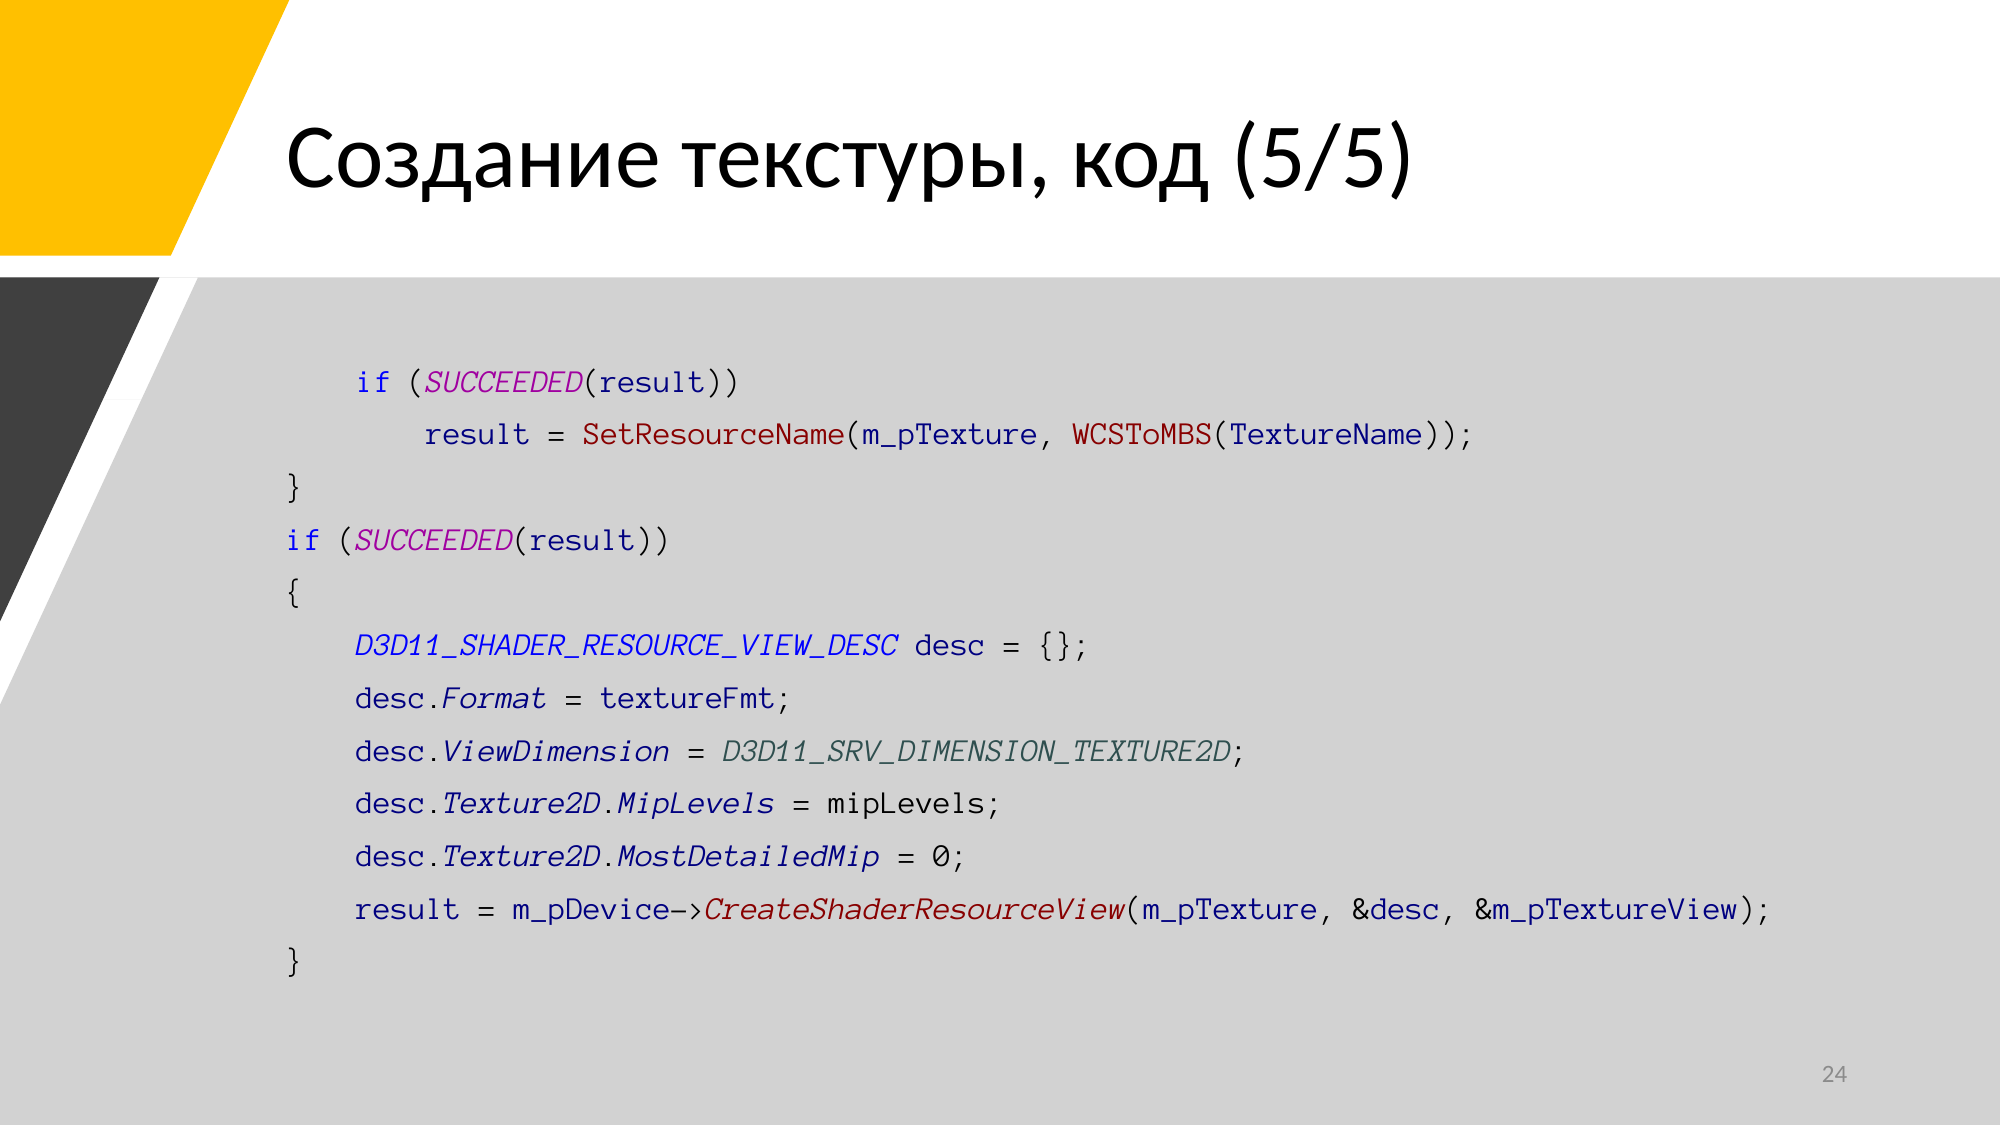

# Создание текстуры, код (5/5)

    if (SUCCEEDED(result))
        result = SetResourceName(m_pTexture, WCSToMBS(TextureName));
}
if (SUCCEEDED(result))
{
    D3D11_SHADER_RESOURCE_VIEW_DESC desc = {};
    desc.Format = textureFmt;
    desc.ViewDimension = D3D11_SRV_DIMENSION_TEXTURE2D;
    desc.Texture2D.MipLevels = mipLevels;
    desc.Texture2D.MostDetailedMip = 0;
    result = m_pDevice->CreateShaderResourceView(m_pTexture, &desc, &m_pTextureView);
}
24